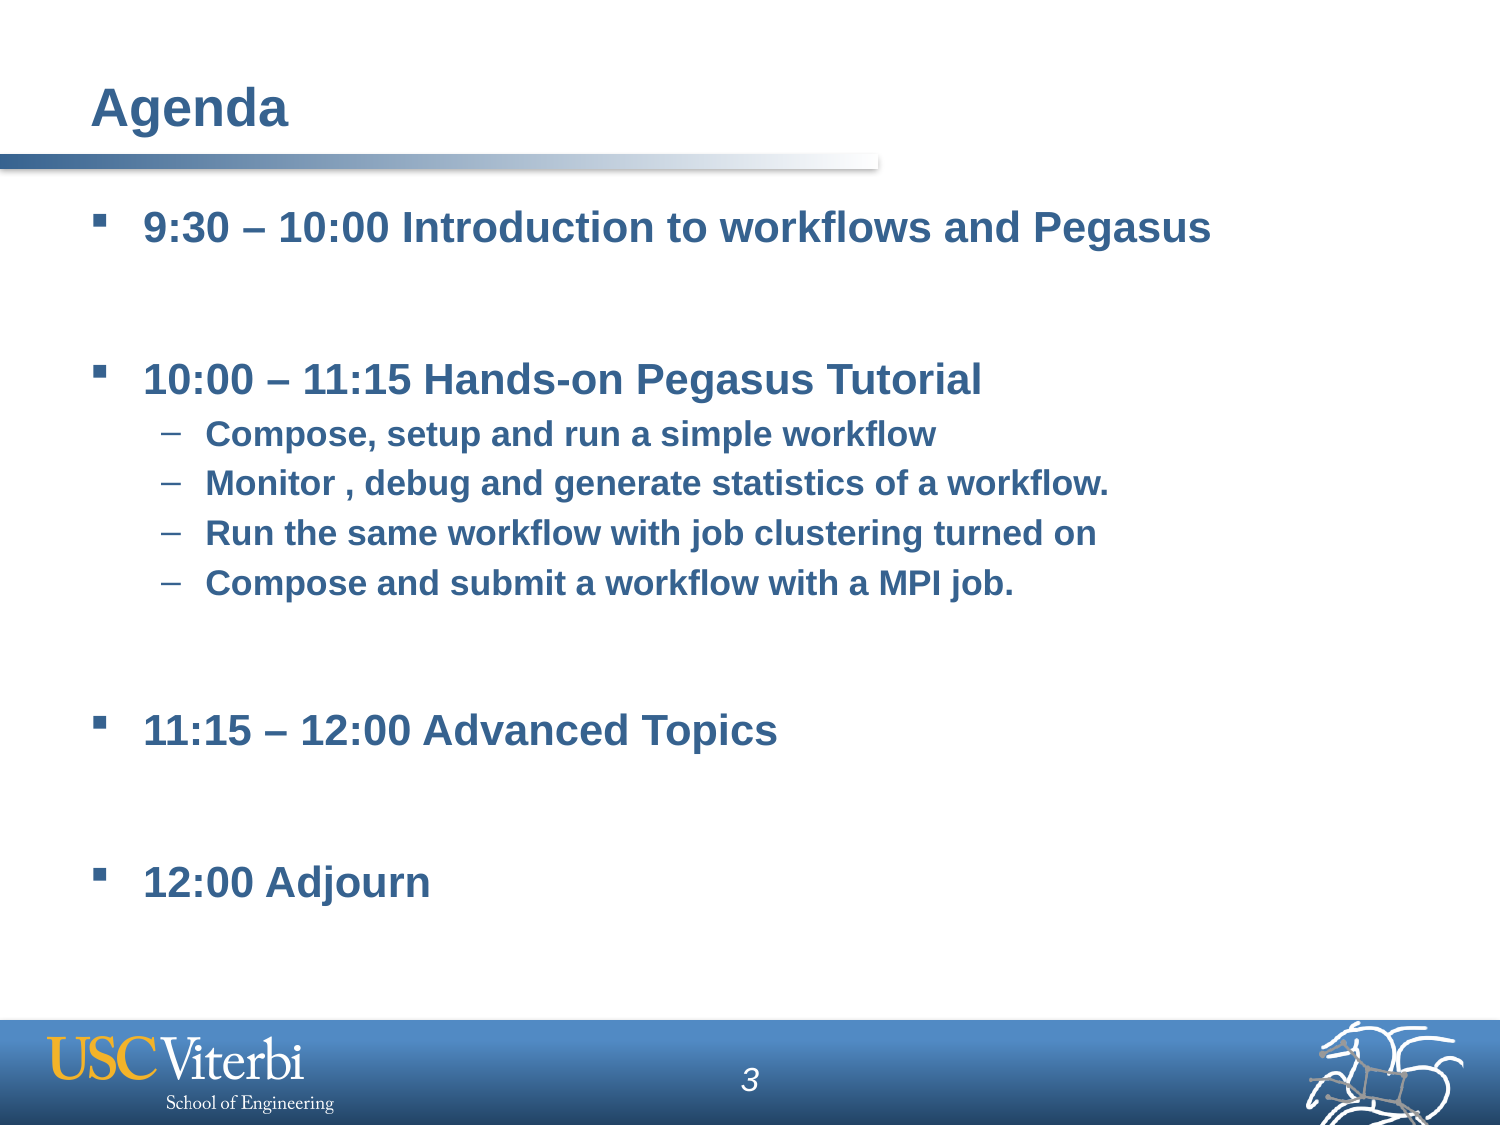

# Agenda
9:30 – 10:00 Introduction to workflows and Pegasus

10:00 – 11:15 Hands-on Pegasus Tutorial
Compose, setup and run a simple workflow
Monitor , debug and generate statistics of a workflow.
Run the same workflow with job clustering turned on
Compose and submit a workflow with a MPI job.

11:15 – 12:00 Advanced Topics

12:00 Adjourn